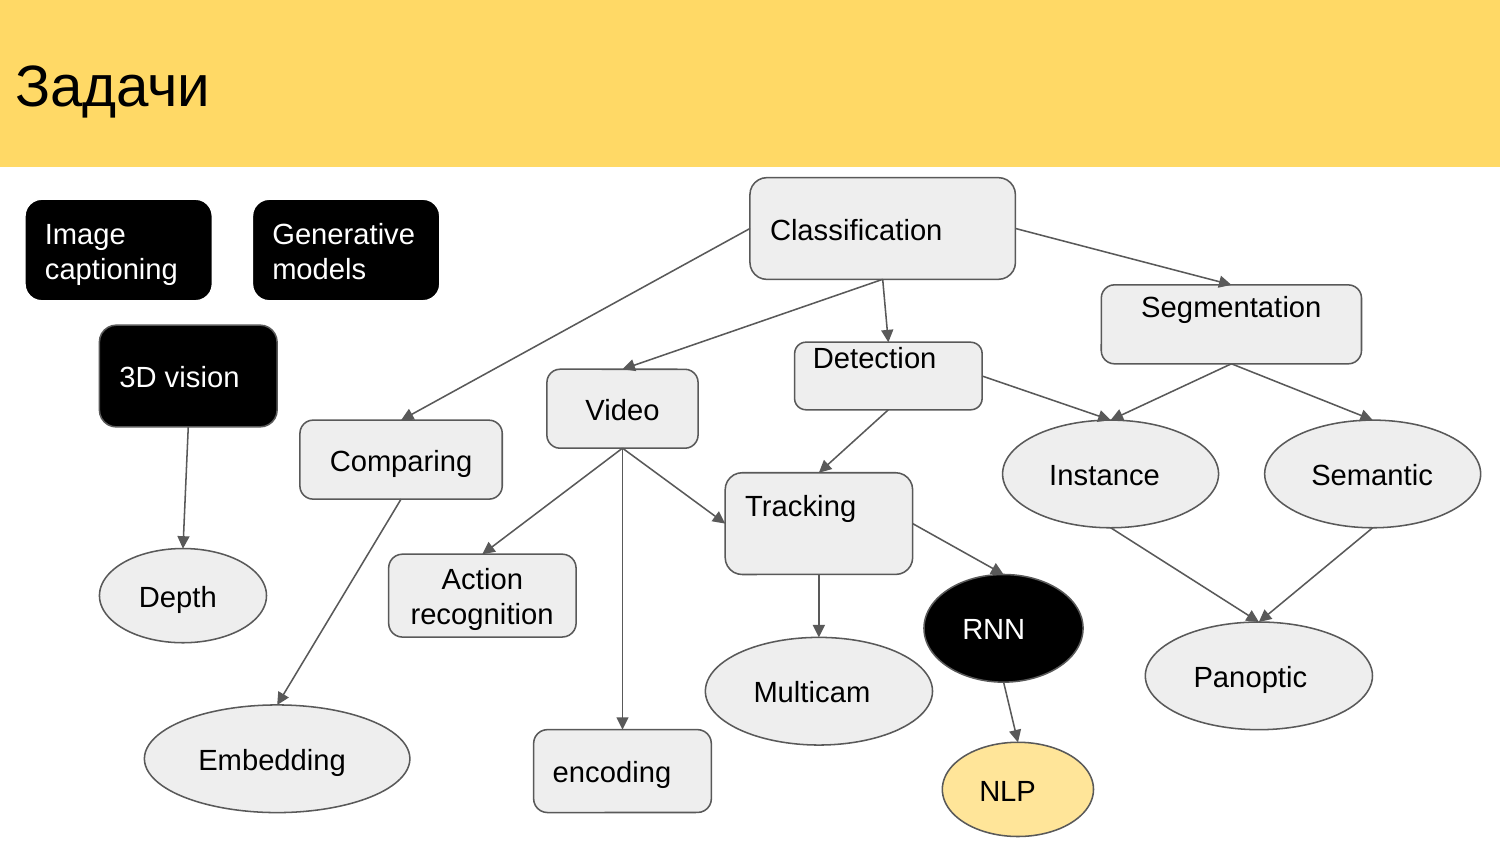

# Задачи
Classification
Image captioning
Generative models
Segmentation

3D vision
Detection

Video
Instance
Semantic
Comparing
Tracking

Depth
Action
recognition
RNN
Panoptic
Multicam
Embedding
encoding
NLP